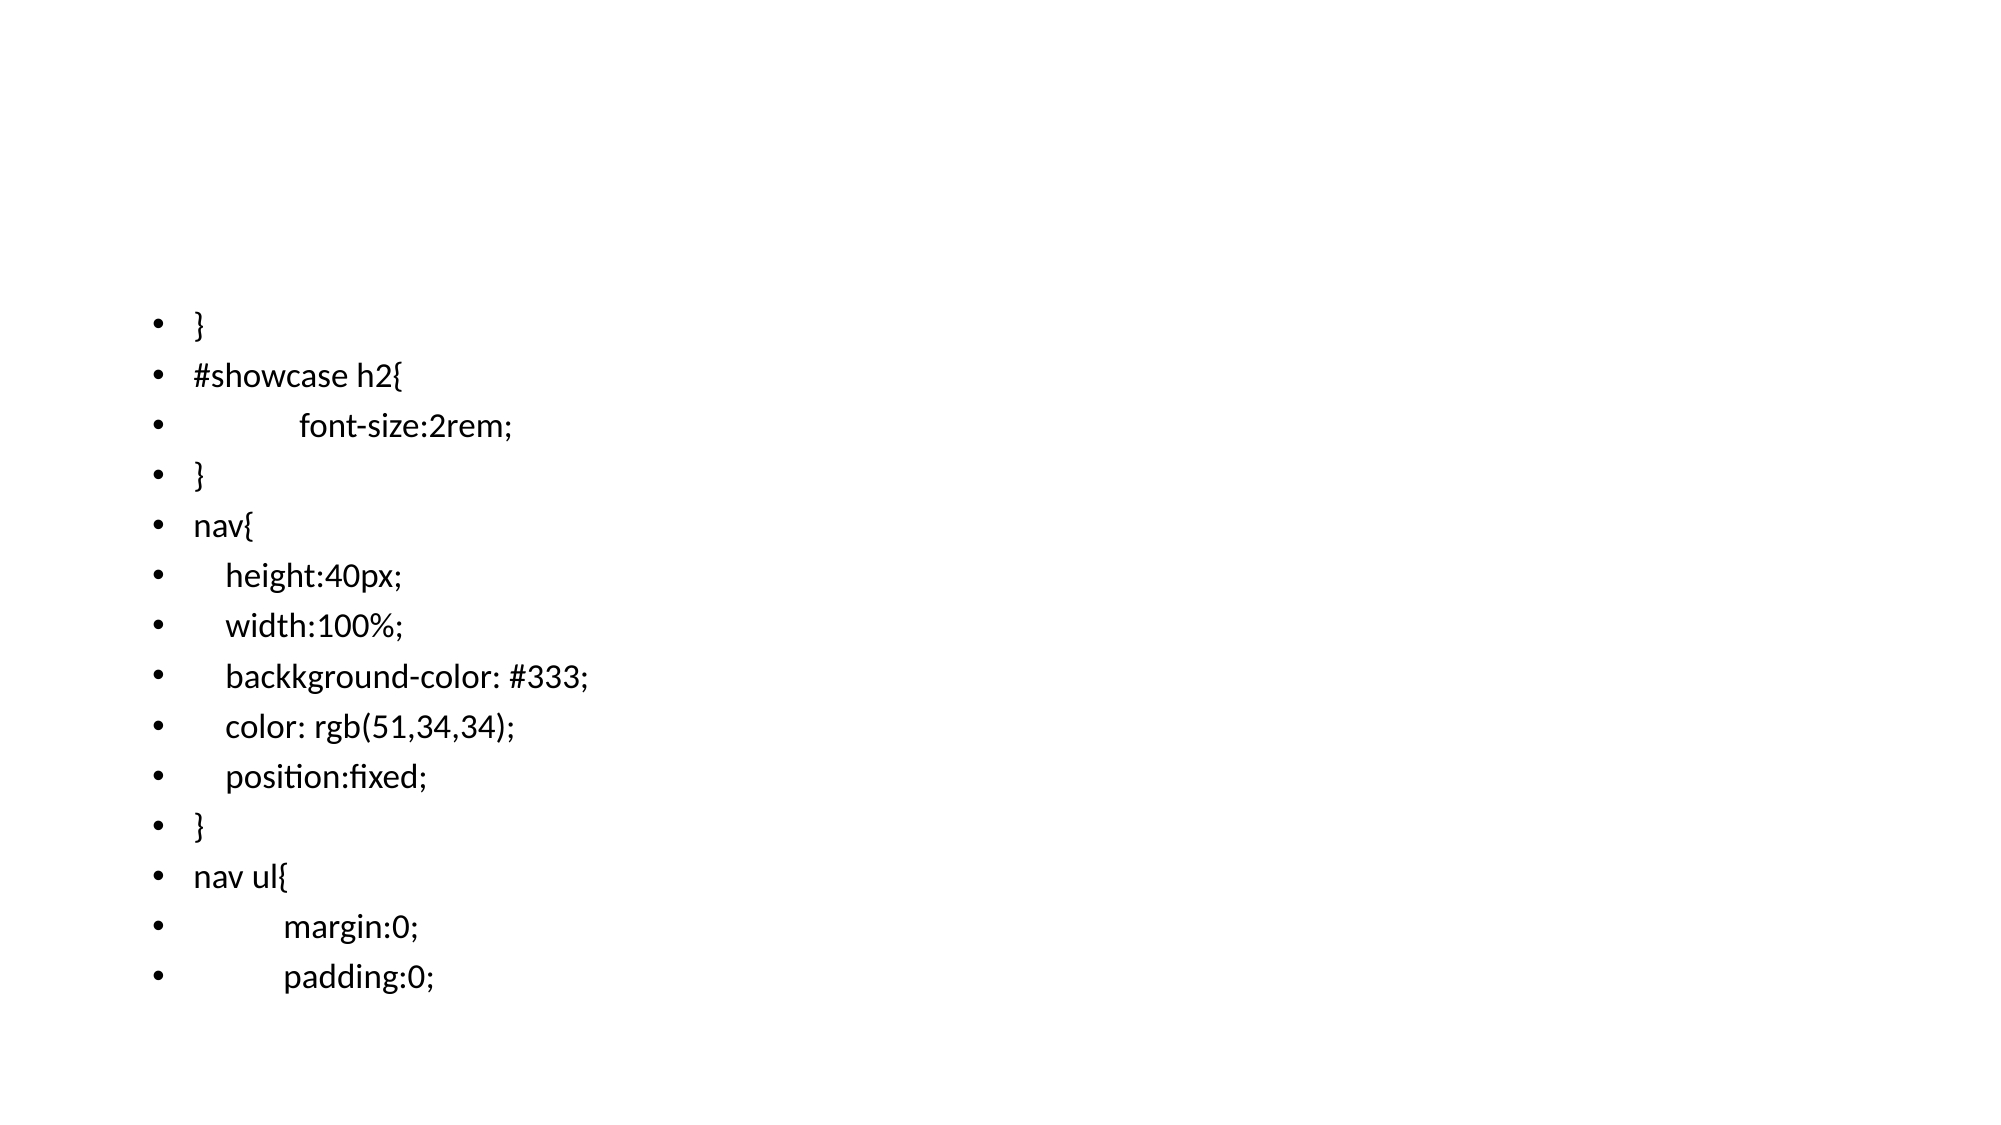

#
}
#showcase h2{
 	  font-size:2rem;
}
nav{
    height:40px;
    width:100%;
    backkground-color: #333;
    color: rgb(51,34,34);
    position:fixed;
}
nav ul{
	margin:0;
	padding:0;